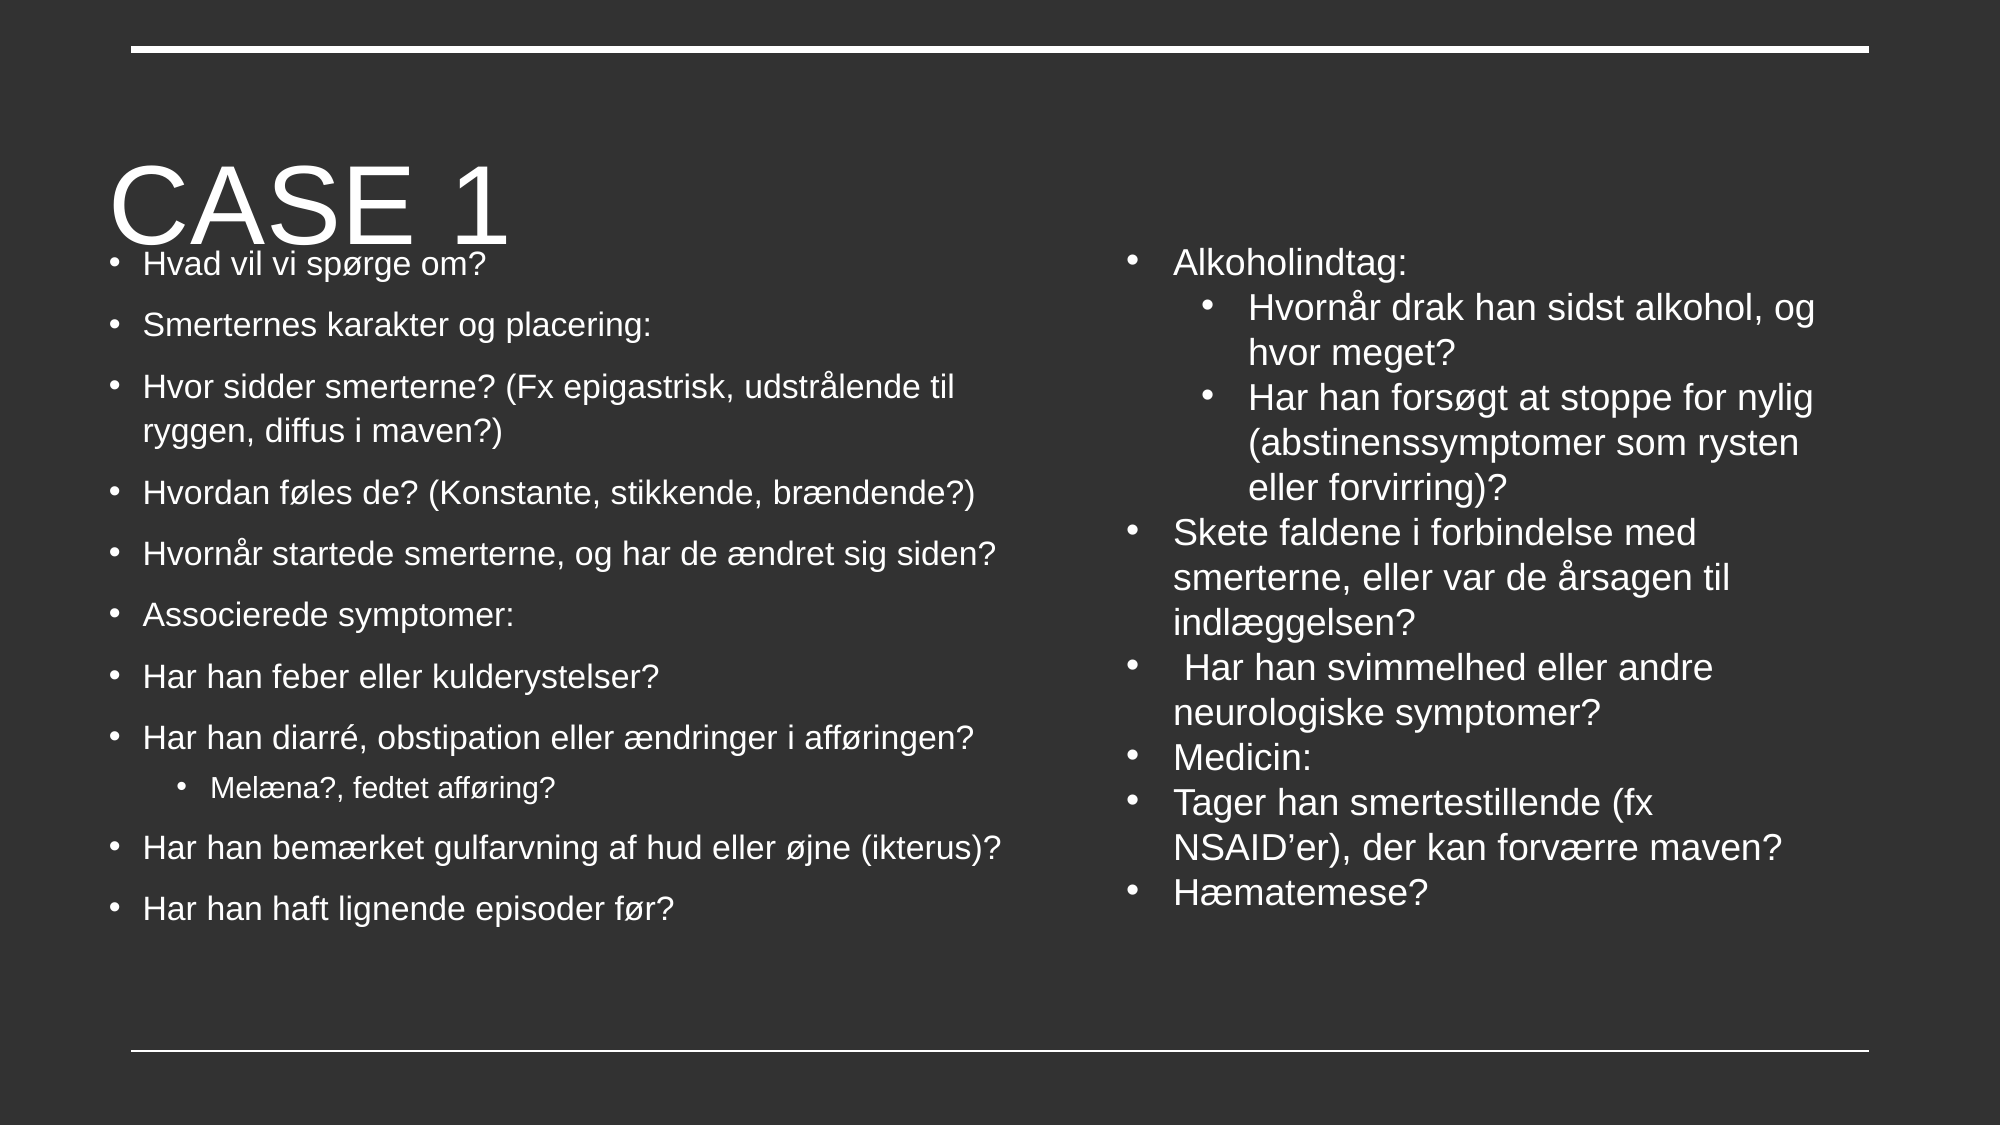

# Case 1
Hvad vil vi spørge om?
Smerternes karakter og placering:
Hvor sidder smerterne? (Fx epigastrisk, udstrålende til ryggen, diffus i maven?)
Hvordan føles de? (Konstante, stikkende, brændende?)
Hvornår startede smerterne, og har de ændret sig siden?
Associerede symptomer:
Har han feber eller kulderystelser?
Har han diarré, obstipation eller ændringer i afføringen?
Melæna?, fedtet afføring?
Har han bemærket gulfarvning af hud eller øjne (ikterus)?
Har han haft lignende episoder før?

Alkoholindtag:
Hvornår drak han sidst alkohol, og hvor meget?
Har han forsøgt at stoppe for nylig (abstinenssymptomer som rysten eller forvirring)?
Skete faldene i forbindelse med smerterne, eller var de årsagen til indlæggelsen?
 Har han svimmelhed eller andre neurologiske symptomer?
Medicin:
Tager han smertestillende (fx NSAID’er), der kan forværre maven?
Hæmatemese?